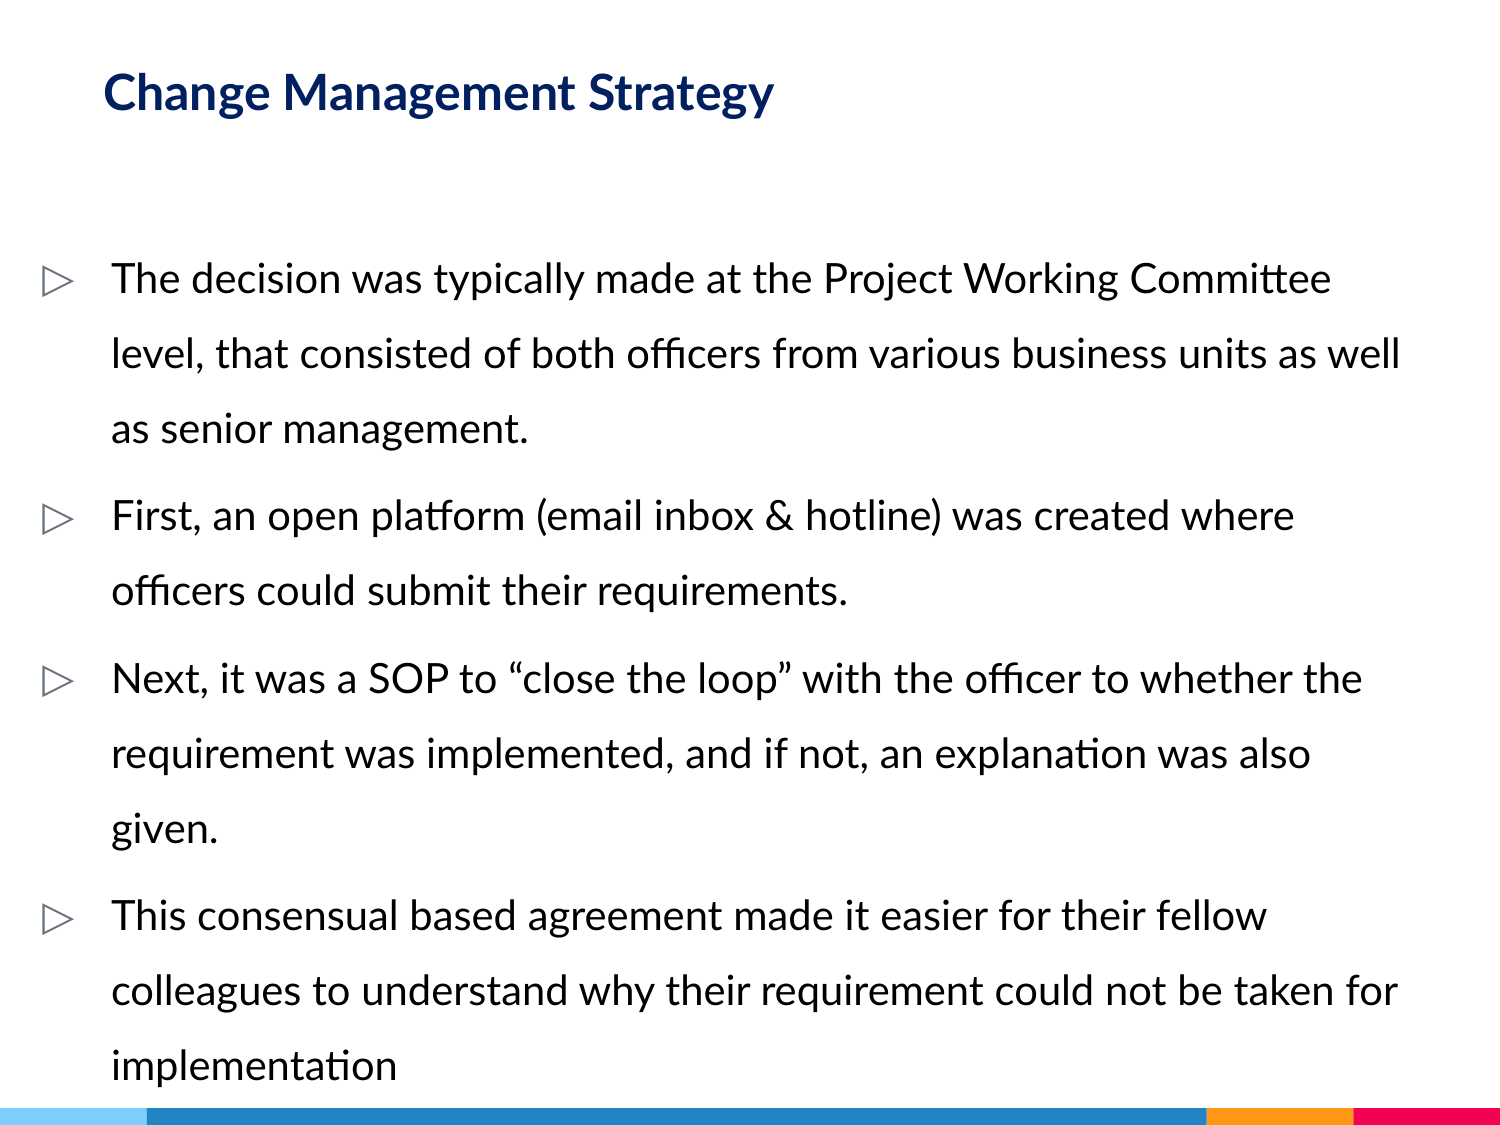

# Change Management Strategy
The decision was typically made at the Project Working Committee level, that consisted of both officers from various business units as well as senior management.
First, an open platform (email inbox & hotline) was created where officers could submit their requirements.
Next, it was a SOP to “close the loop” with the officer to whether the requirement was implemented, and if not, an explanation was also given.
This consensual based agreement made it easier for their fellow colleagues to understand why their requirement could not be taken for implementation